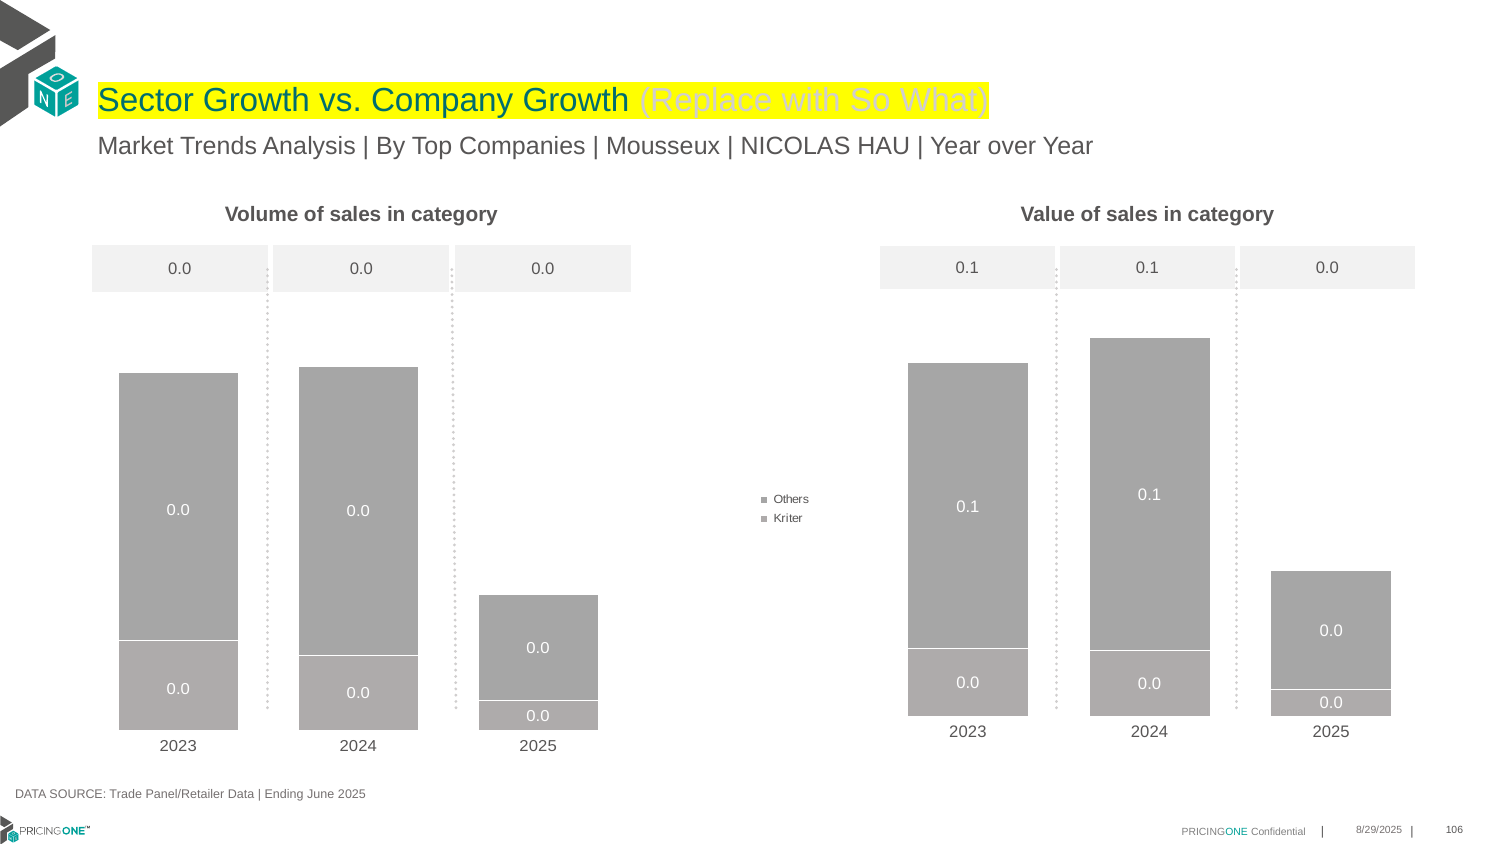

# Sector Growth vs. Company Growth (Replace with So What)
Market Trends Analysis | By Top Companies | Mousseux | NICOLAS HAU | Year over Year
| Value of sales in category |  |  |
| --- | --- | --- |
| 0.1 | 0.1 | 0.0 |
| Volume of sales in category |  |  |
| --- | --- | --- |
| 0.0 | 0.0 | 0.0 |

### Chart

| Category | Kriter | Others |
|---|---|---|
| 2023 | 0.014485 | 0.061458 |
| 2024 | 0.01401 | 0.067308 |
| 2025 | 0.005811 | 0.025452 |

### Chart

| Category | Kriter | Others |
|---|---|---|
| 2023 | 0.001462 | 0.004313 |
| 2024 | 0.001215 | 0.004665 |
| 2025 | 0.00048 | 0.001714 |
DATA SOURCE: Trade Panel/Retailer Data | Ending June 2025

8/29/2025
106